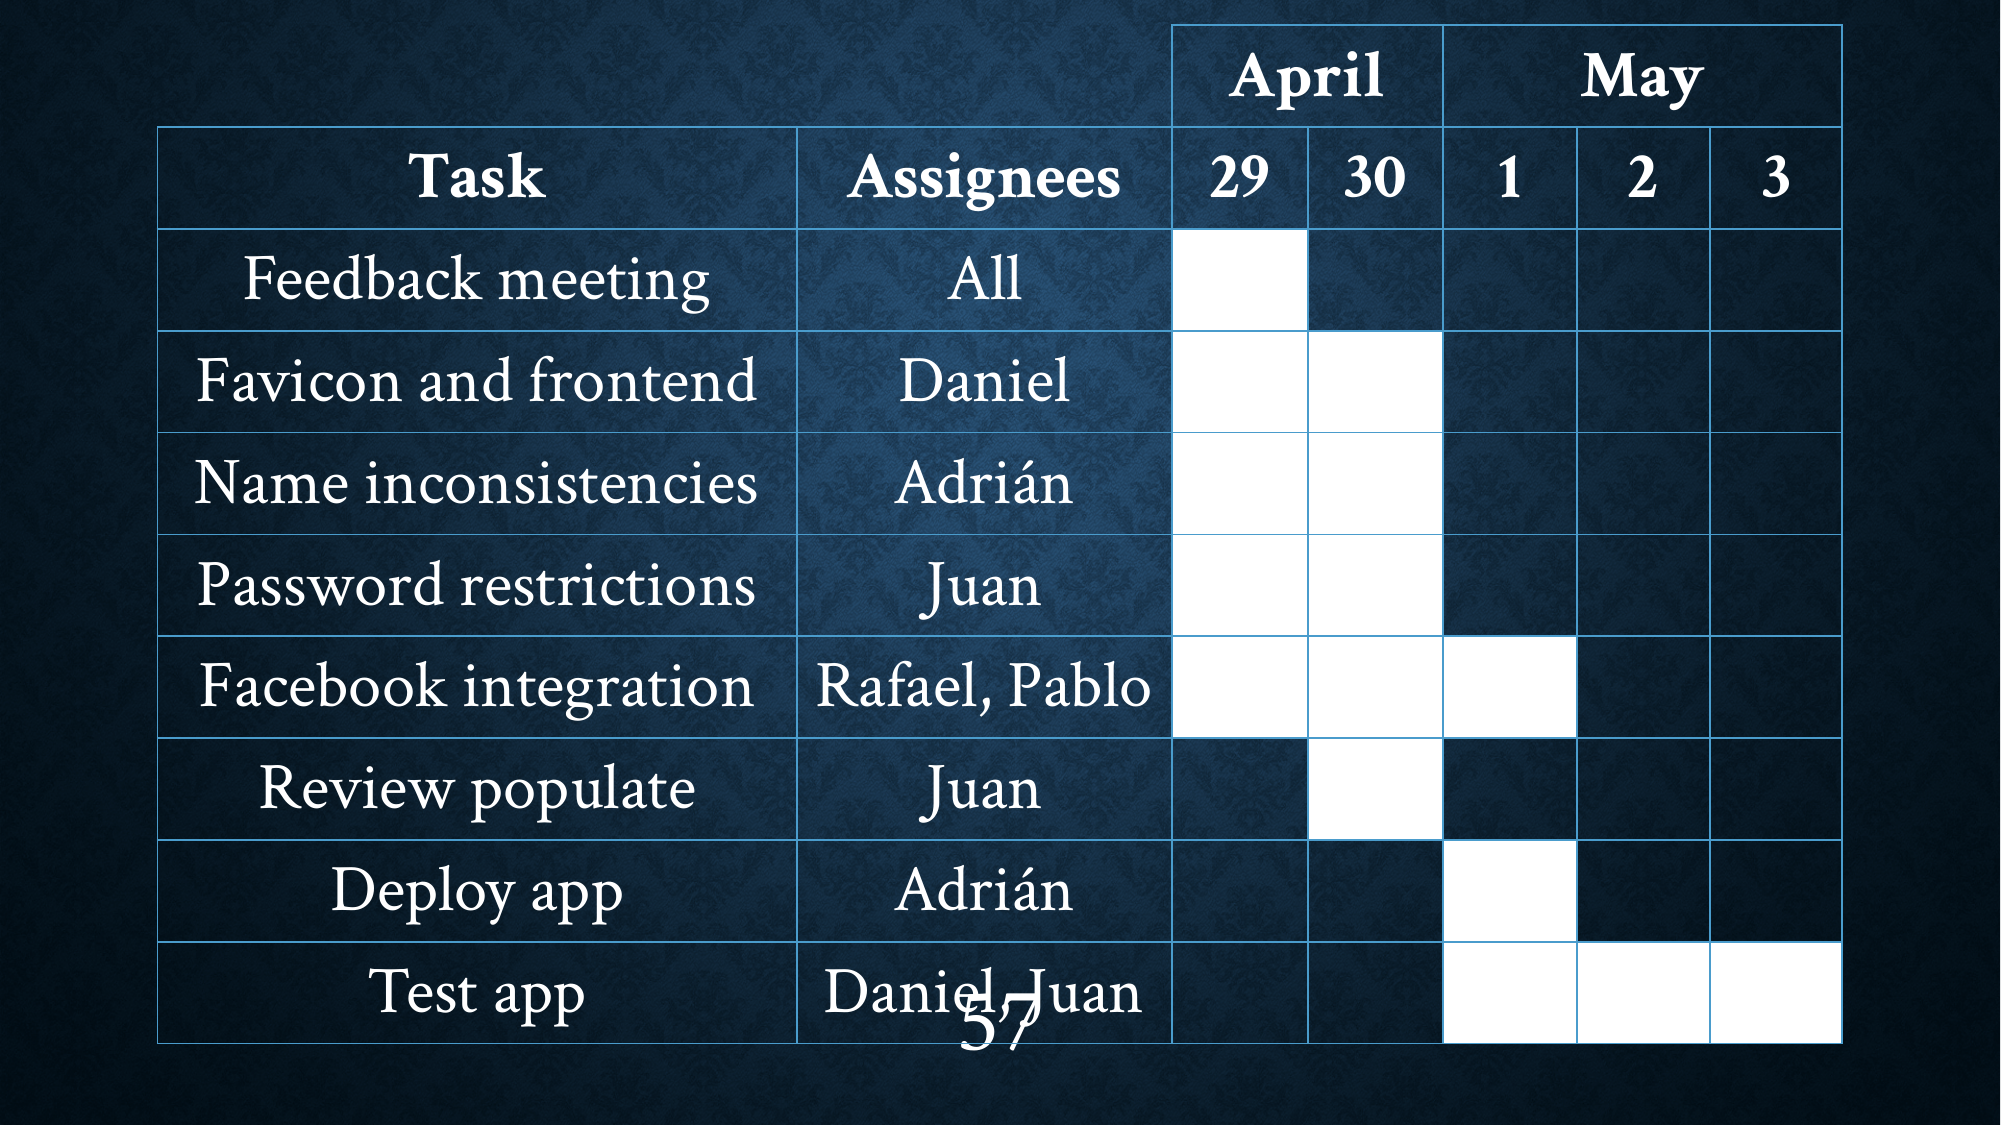

|  |  | April |  | May |  |  |
| --- | --- | --- | --- | --- | --- | --- |
| Task | Assignees | 29 | 30 | 1 | 2 | 3 |
| Feedback meeting | All |  |  |  |  |  |
| Favicon and frontend | Daniel |  |  |  |  |  |
| Name inconsistencies | Adrián |  |  |  |  |  |
| Password restrictions | Juan |  |  |  |  |  |
| Facebook integration | Rafael, Pablo |  |  |  |  |  |
| Review populate | Juan |  |  |  |  |  |
| Deploy app | Adrián |  |  |  |  |  |
| Test app | Daniel, Juan |  |  |  |  |  |
57